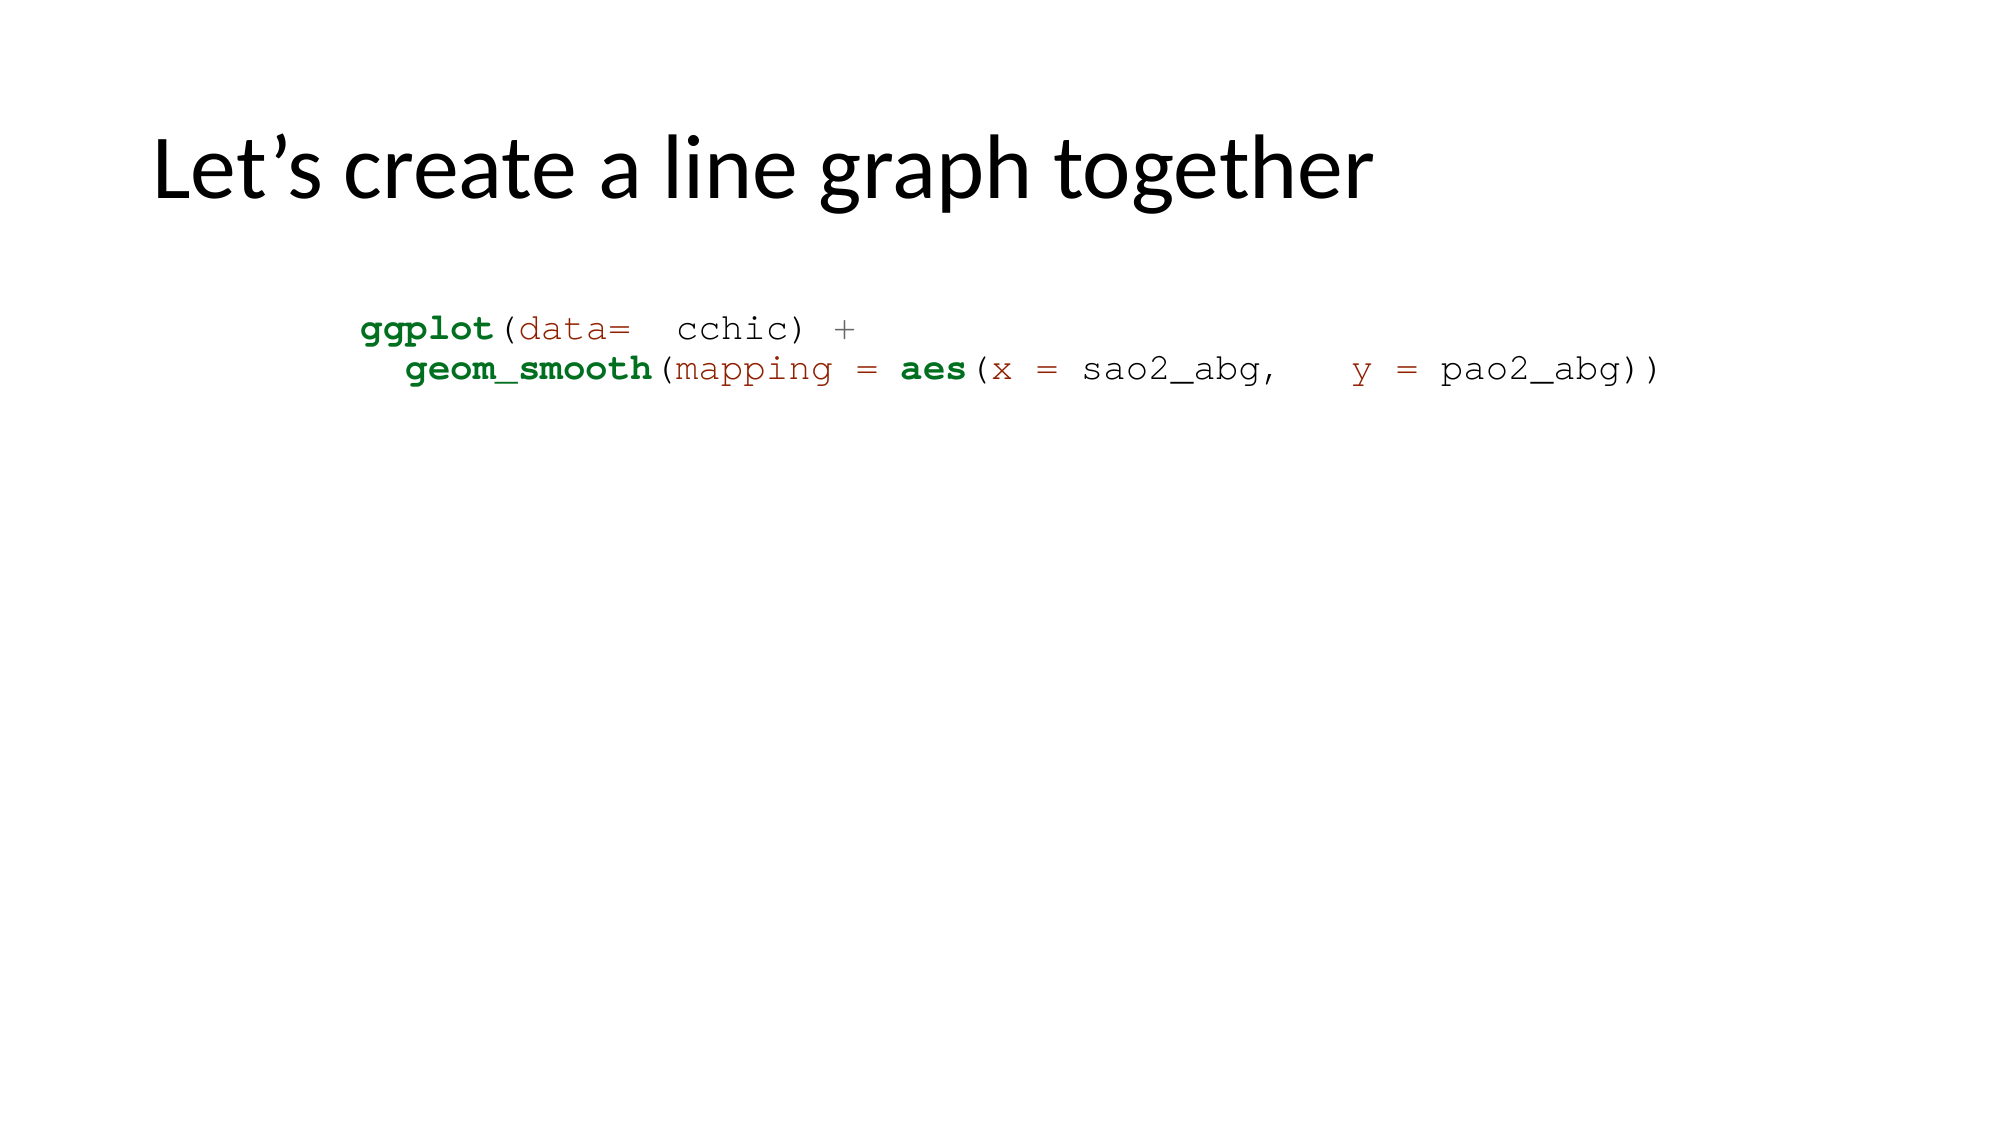

# Let’s create a line graph together
ggplot(data=  cchic) +
  geom_smooth(mapping = aes(x = sao2_abg,   y = pao2_abg))